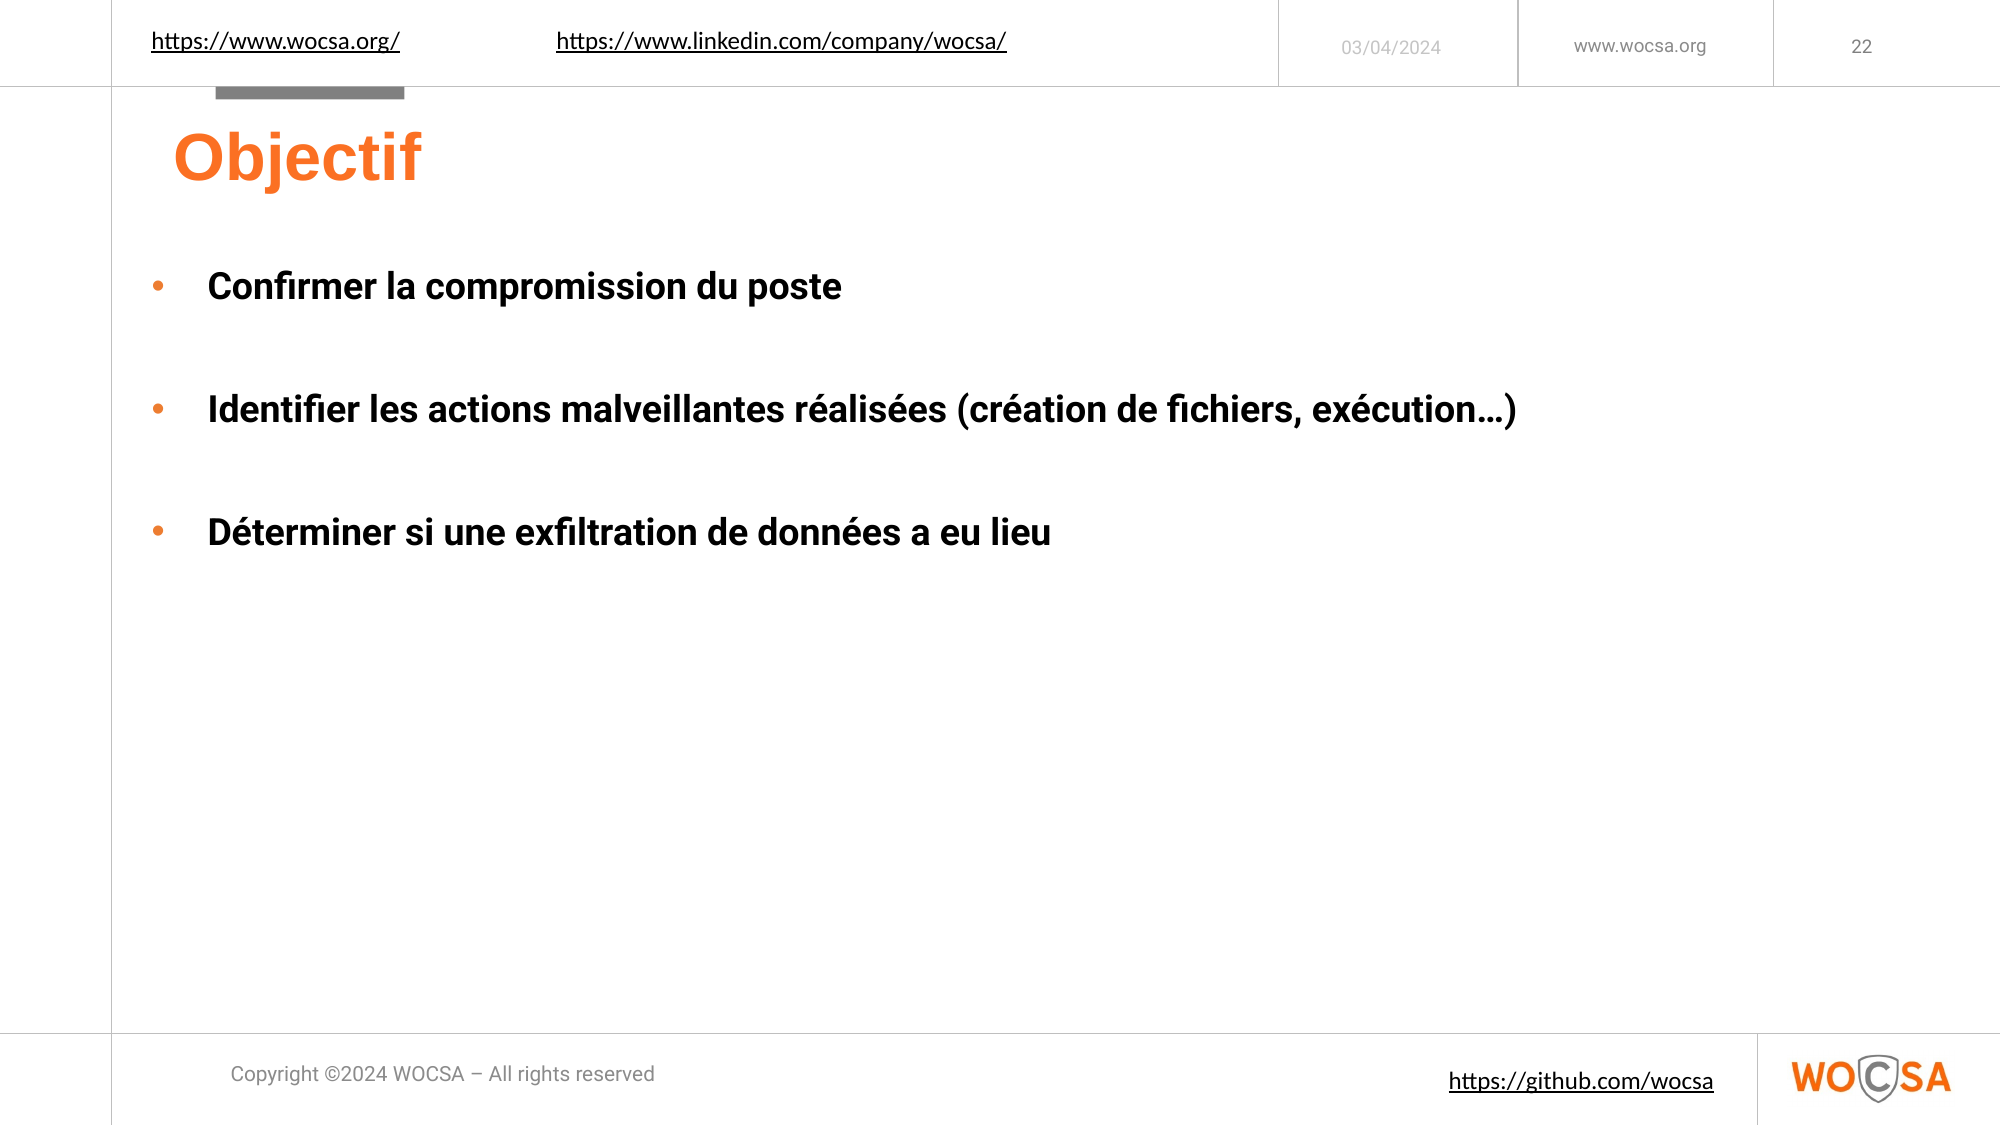

https://www.linkedin.com/company/wocsa/
https://www.wocsa.org/
03/04/2024
# Objectif
Confirmer la compromission du poste

Identifier les actions malveillantes réalisées (création de fichiers, exécution…)

Déterminer si une exfiltration de données a eu lieu

Copyright ©2024 WOCSA – All rights reserved
https://github.com/wocsa